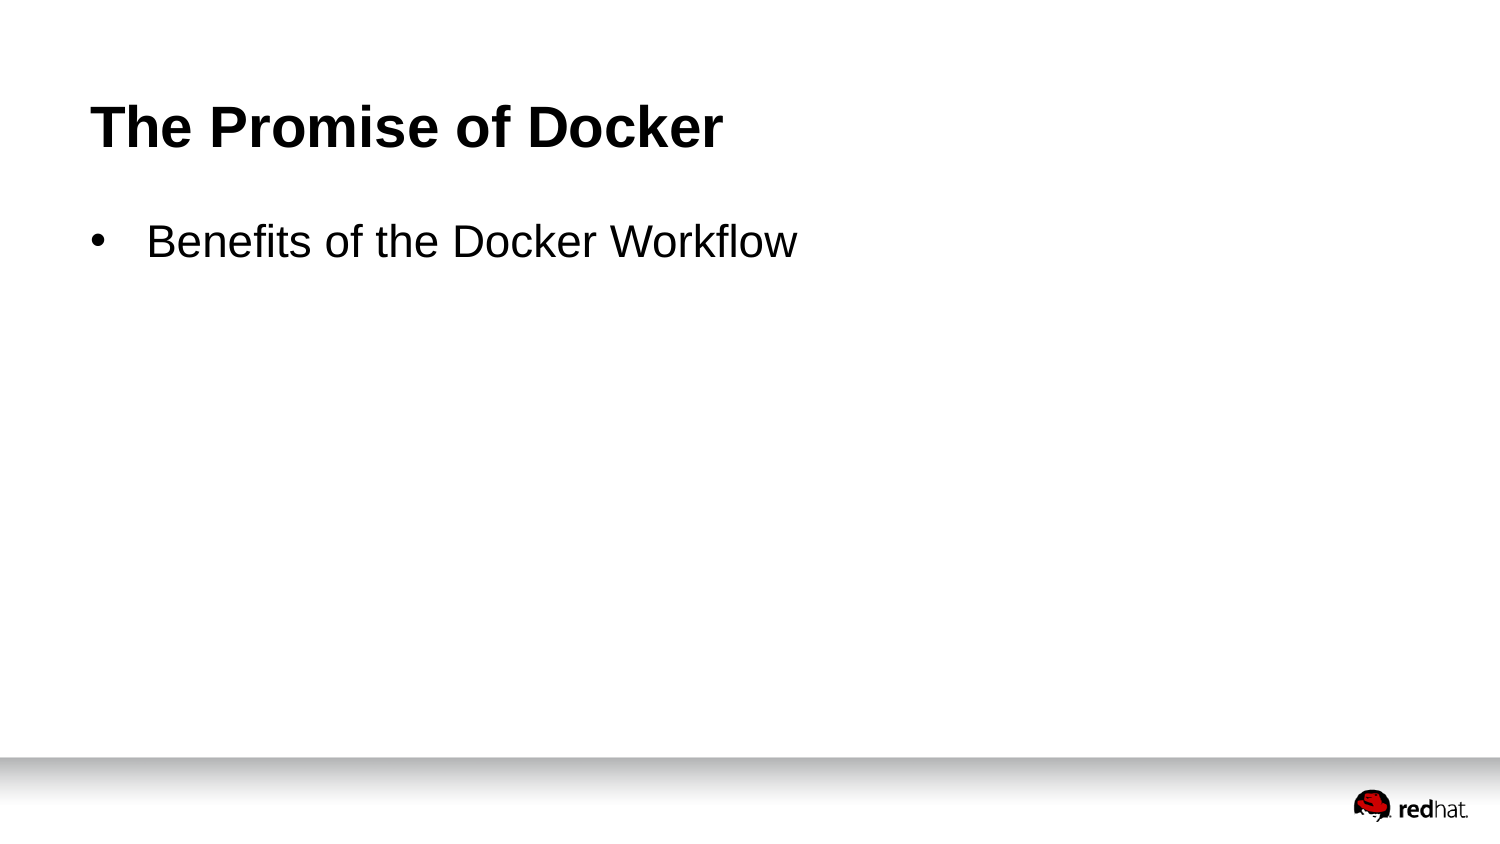

# The Promise of Docker
Benefits of the Docker Workflow